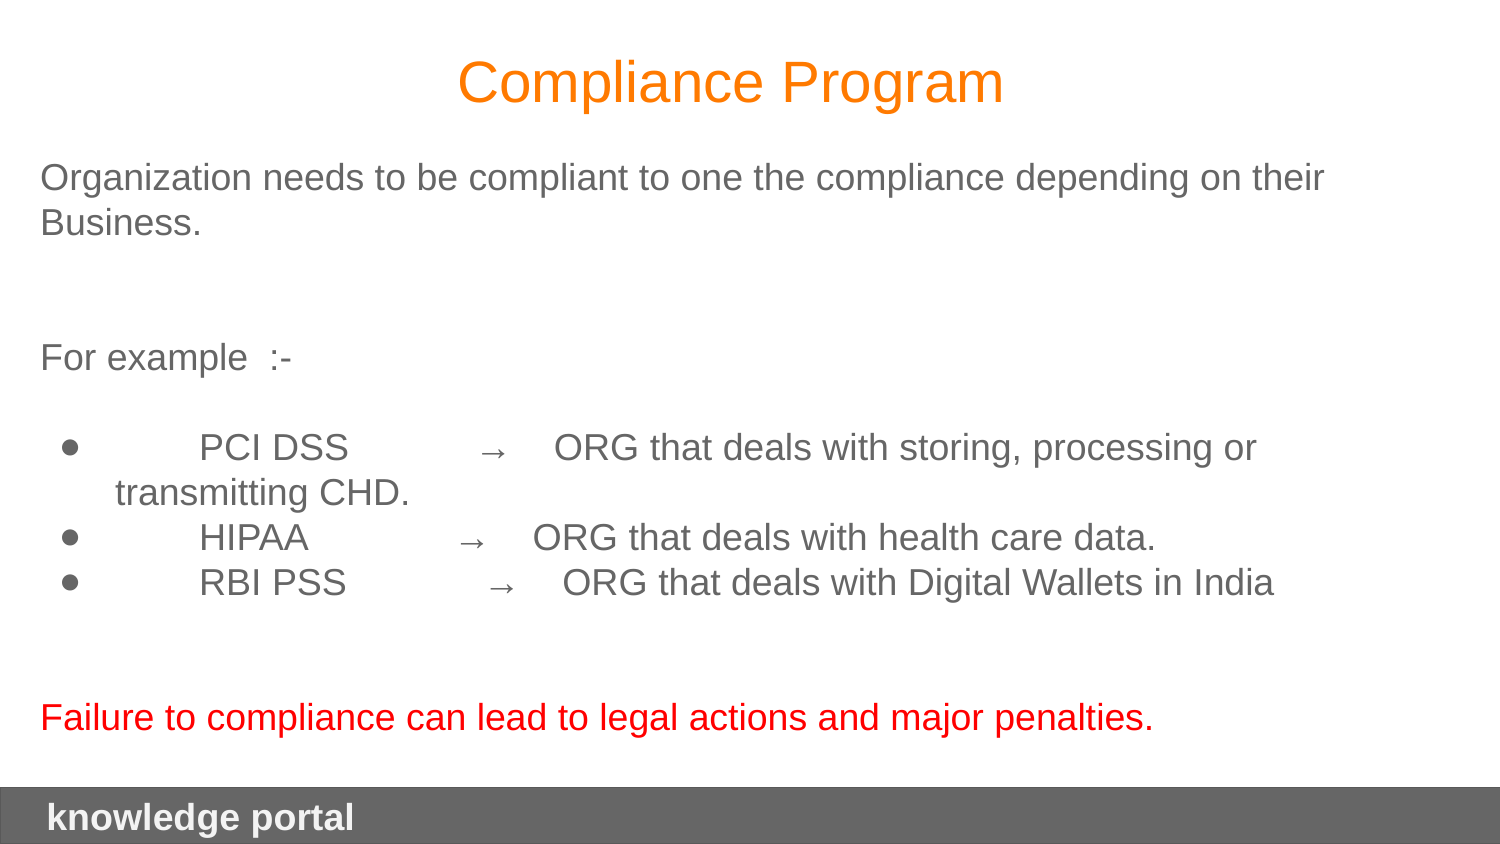

Compliance Program

Organization needs to be compliant to one the compliance depending on their Business.

For example  :-

        PCI DSS            →    ORG that deals with storing, processing or transmitting CHD.
        HIPAA              →    ORG that deals with health care data.
        RBI PSS             →    ORG that deals with Digital Wallets in India

Failure to compliance can lead to legal actions and major penalties.

   knowledge portal